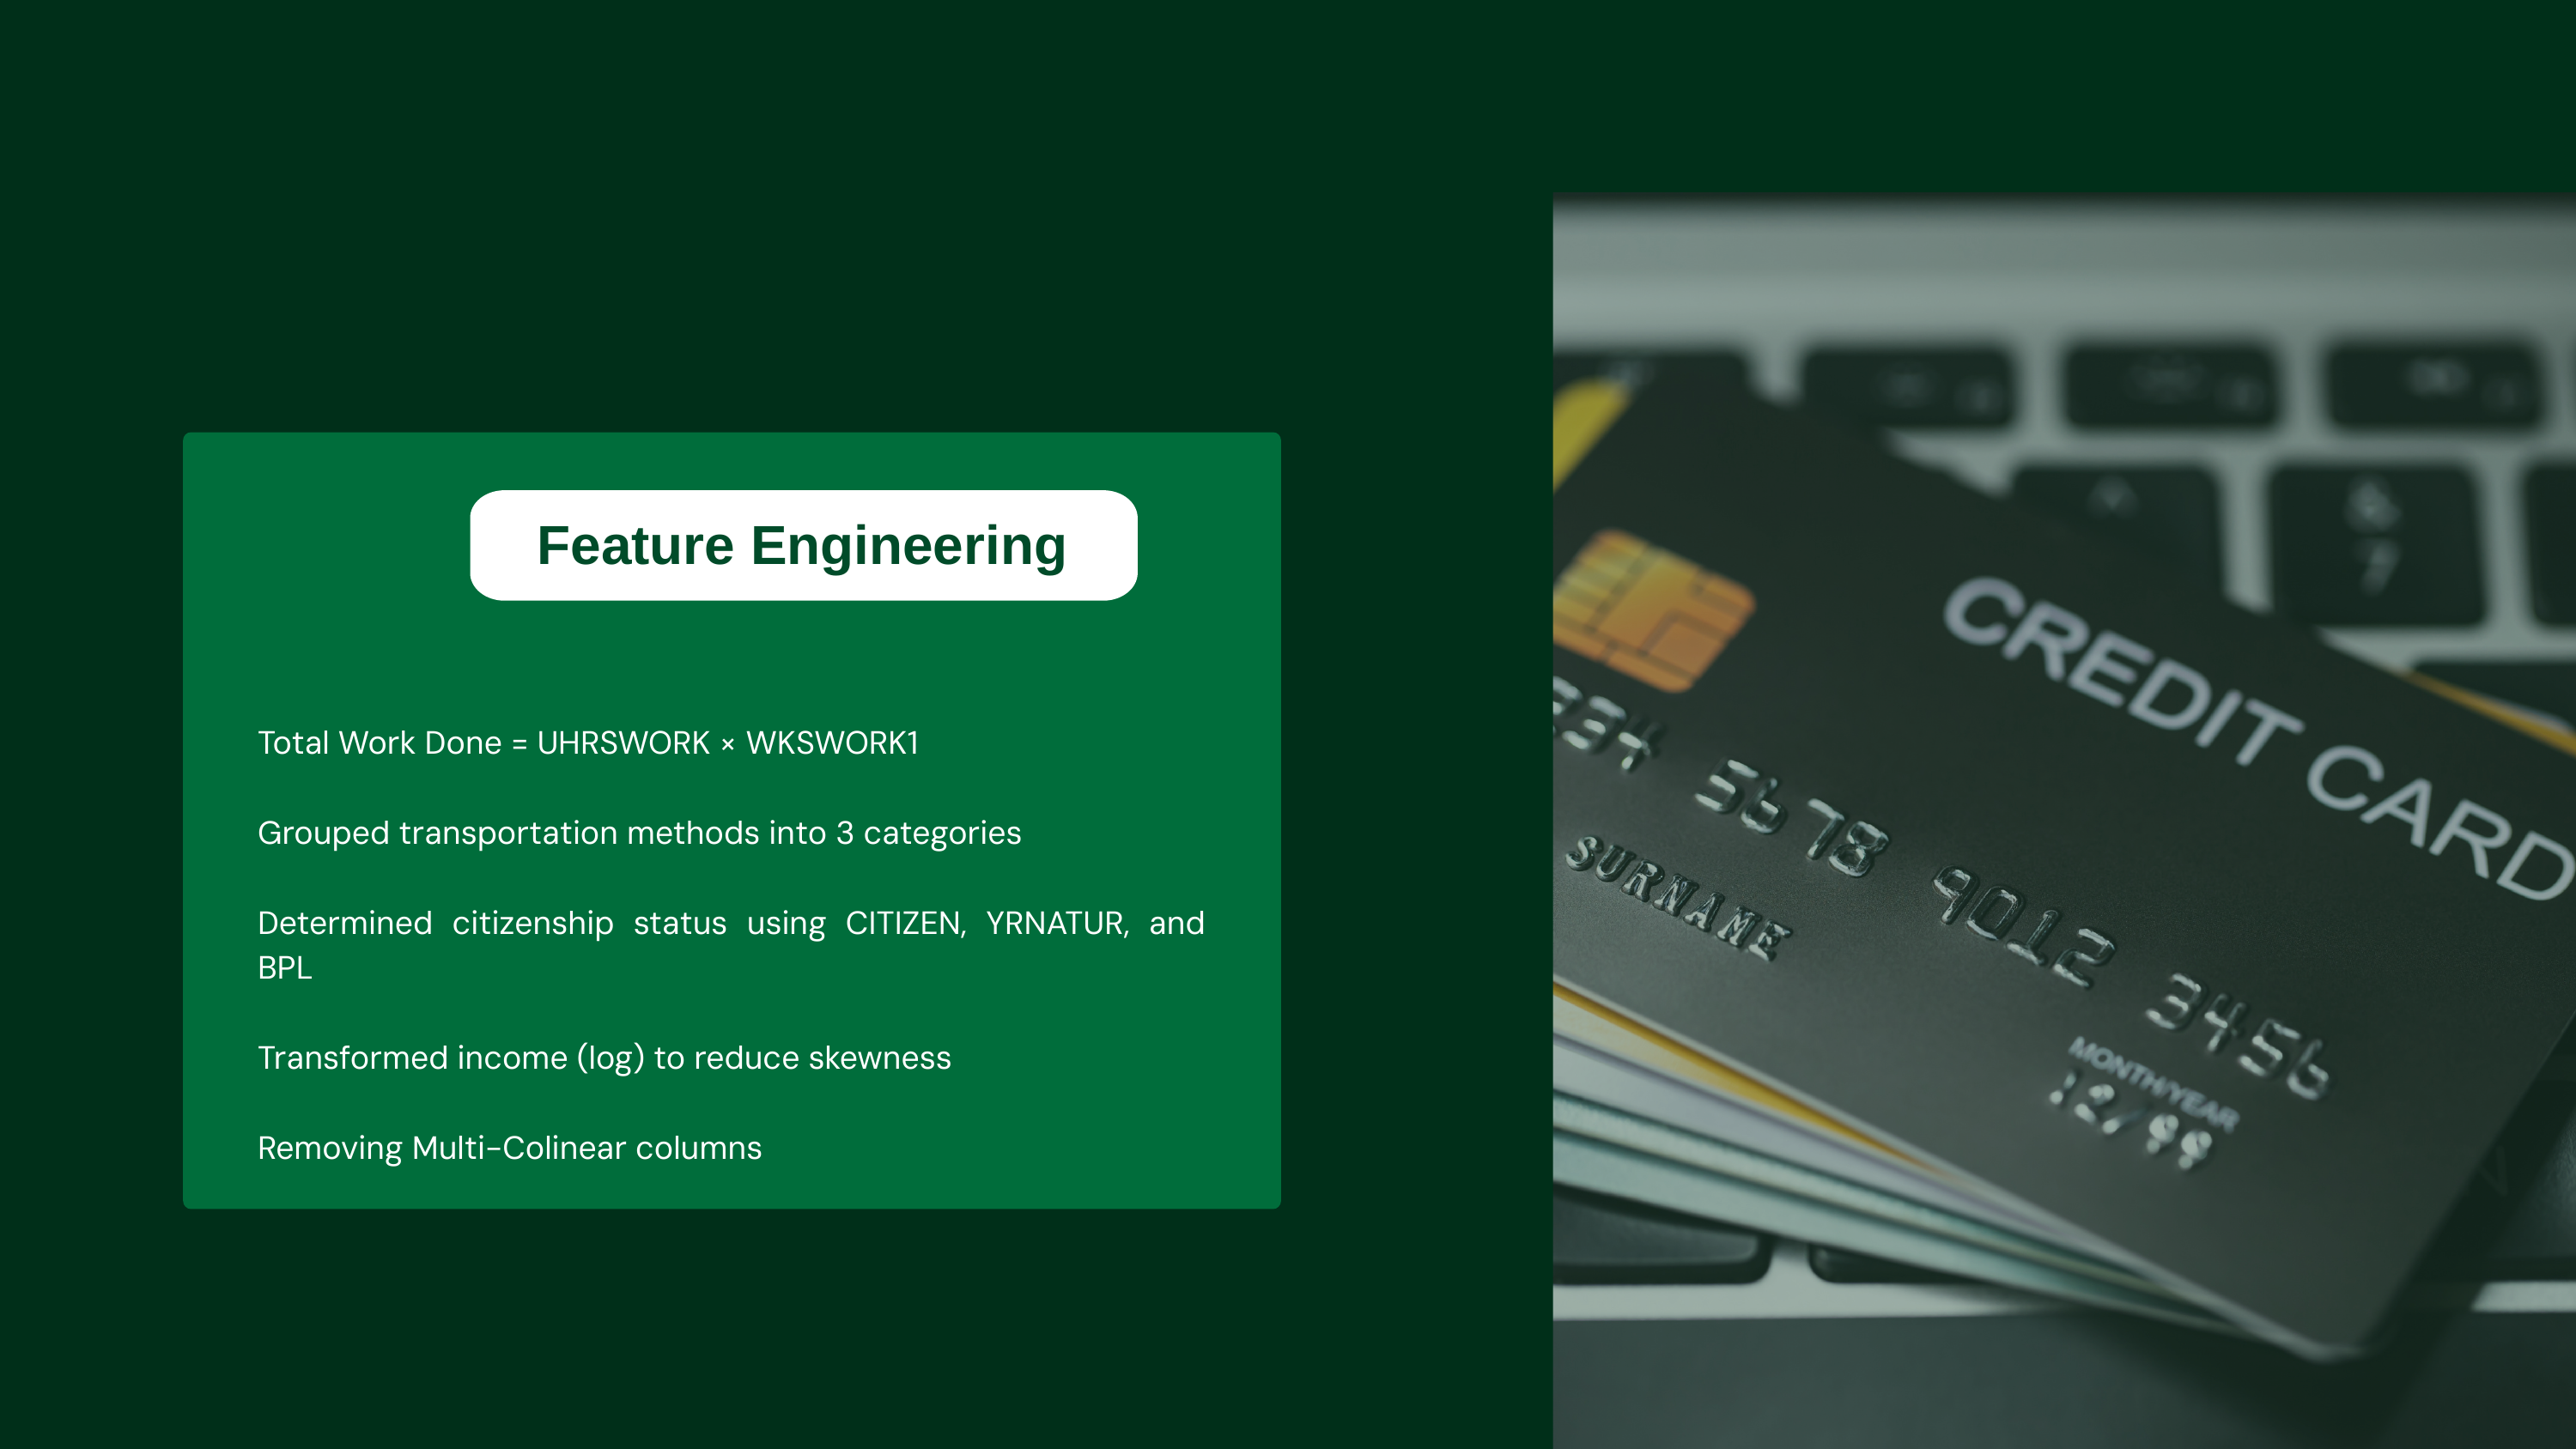

Feature Engineering

Total Work Done = UHRSWORK × WKSWORK1

Grouped transportation methods into 3 categories

Determined citizenship status using CITIZEN, YRNATUR, and BPL

Transformed income (log) to reduce skewness

Removing Multi-Colinear columns